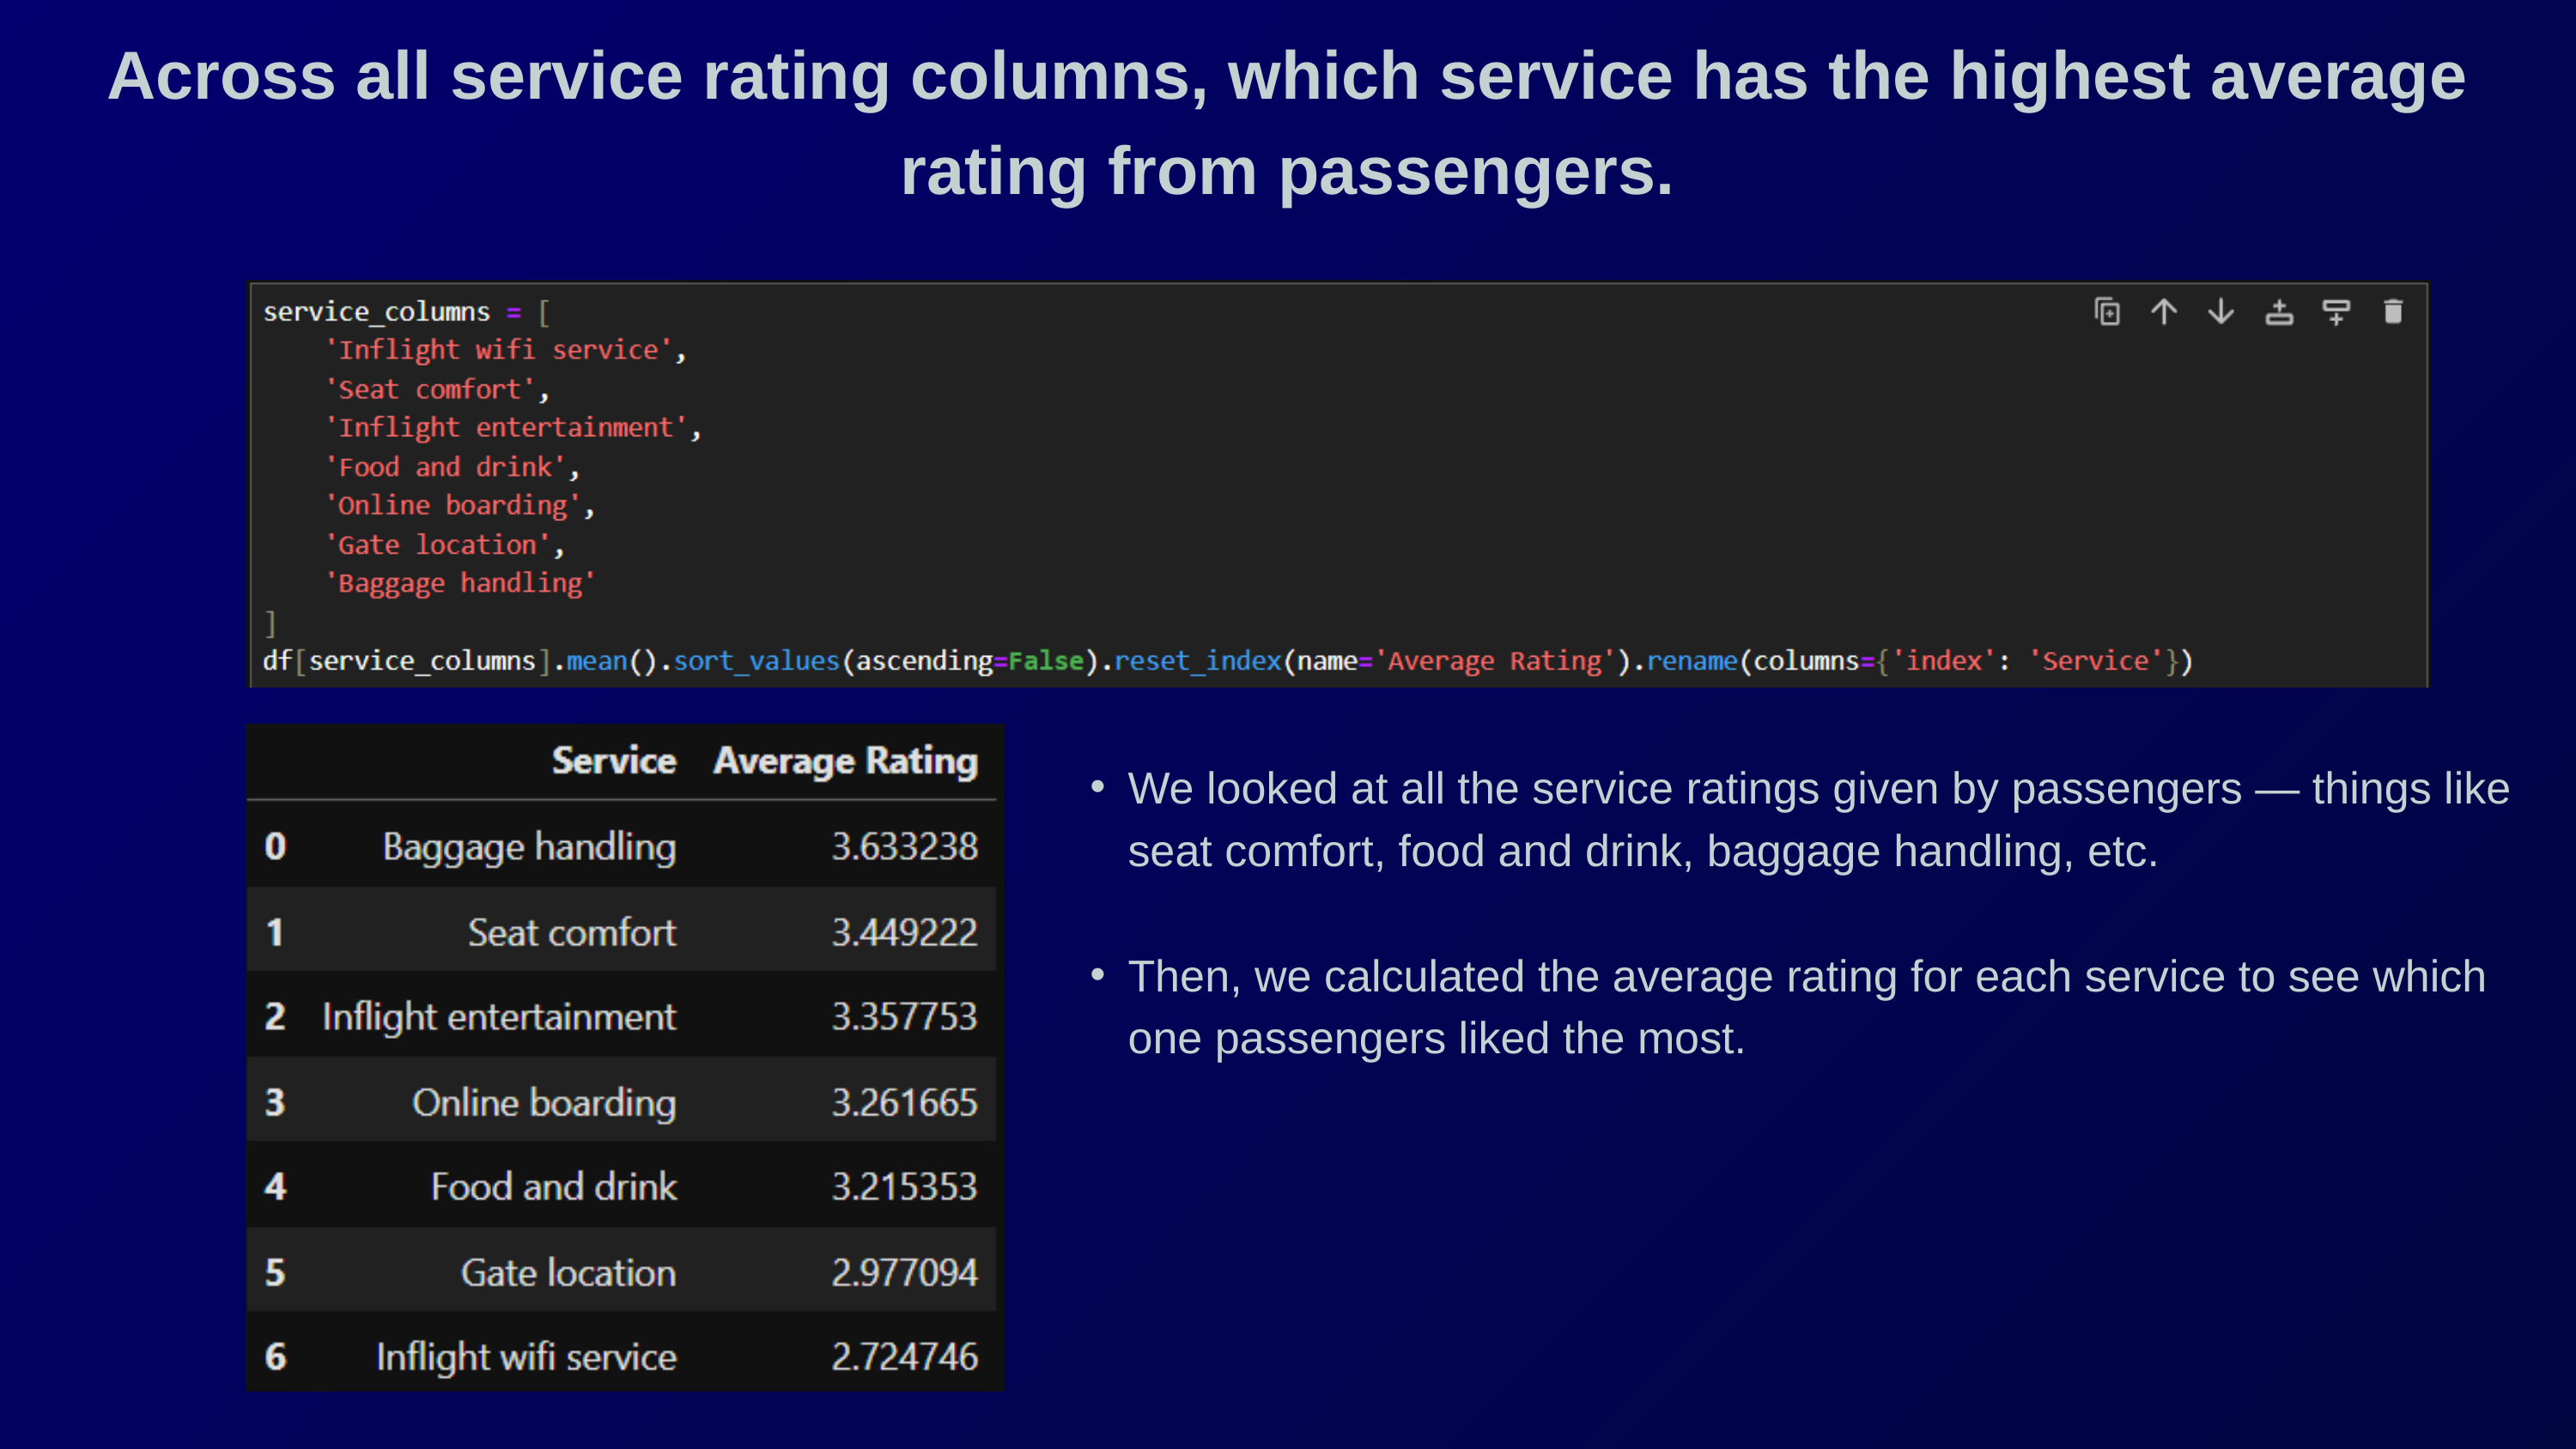

Across all service rating columns, which service has the highest average rating from passengers.

We looked at all the service ratings given by passengers — things like seat comfort, food and drink, baggage handling, etc.

Then, we calculated the average rating for each service to see which one passengers liked the most.